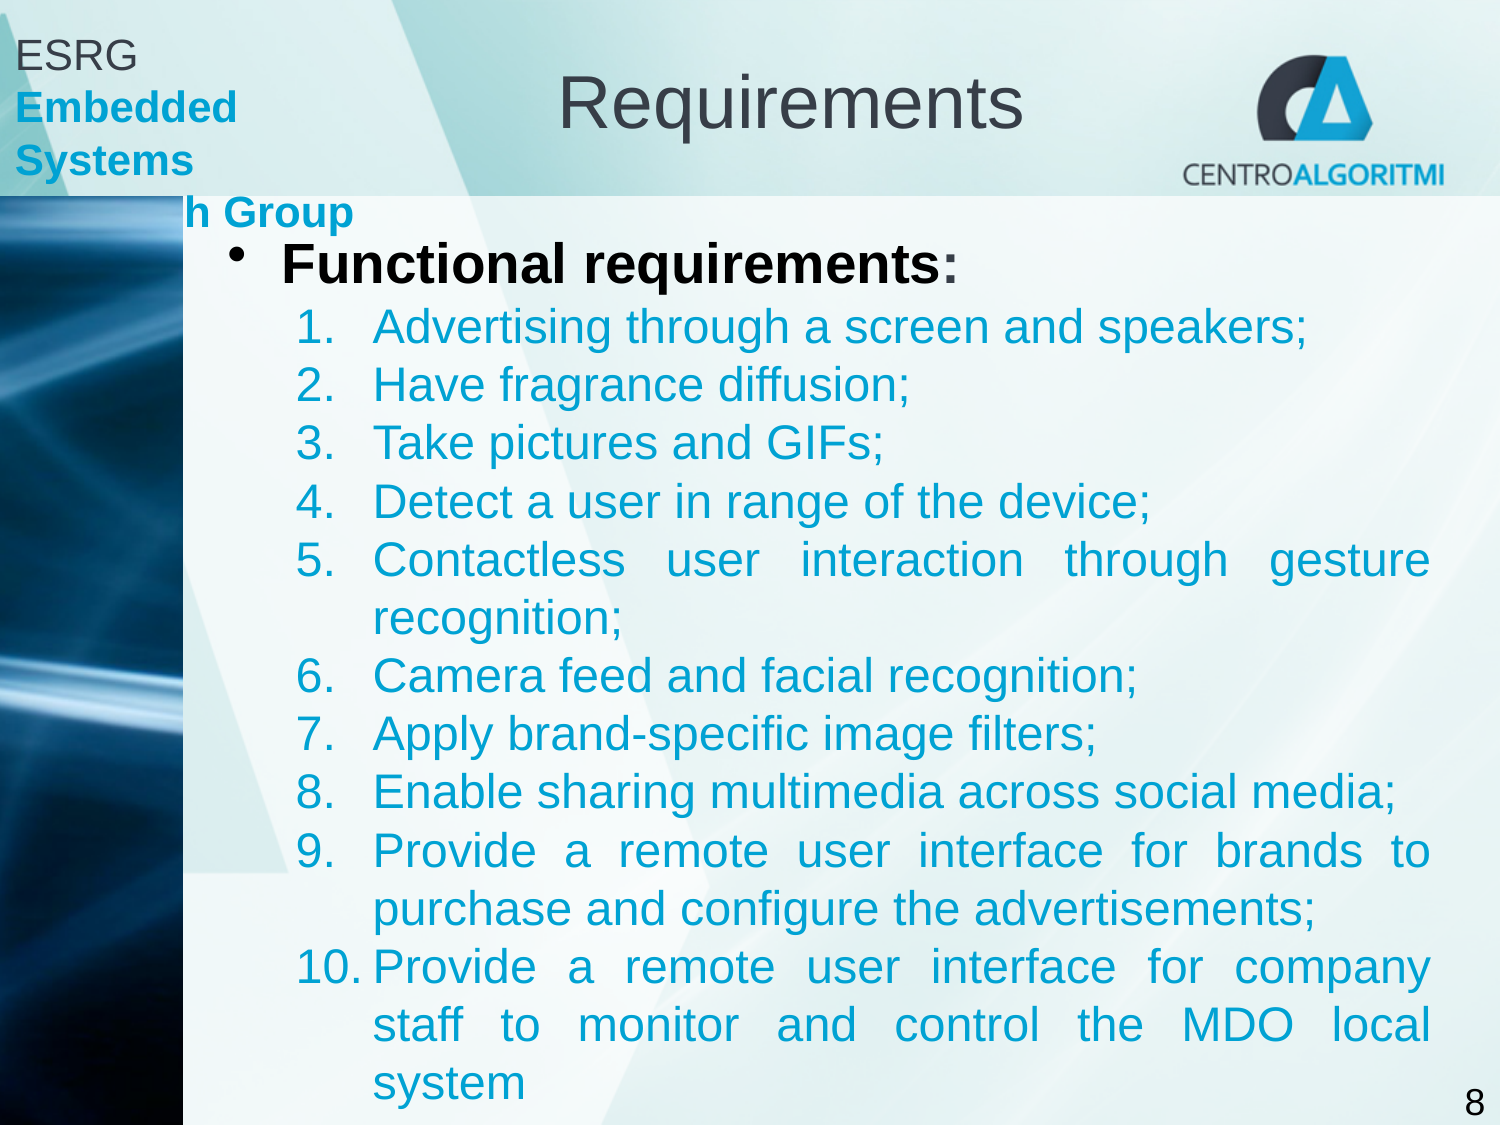

# Requirements
Functional requirements:
Advertising through a screen and speakers;
Have fragrance diffusion;
Take pictures and GIFs;
Detect a user in range of the device;
Contactless user interaction through gesture recognition;
Camera feed and facial recognition;
Apply brand-specific image filters;
Enable sharing multimedia across social media;
Provide a remote user interface for brands to purchase and configure the advertisements;
Provide a remote user interface for company staff to monitor and control the MDO local system

8